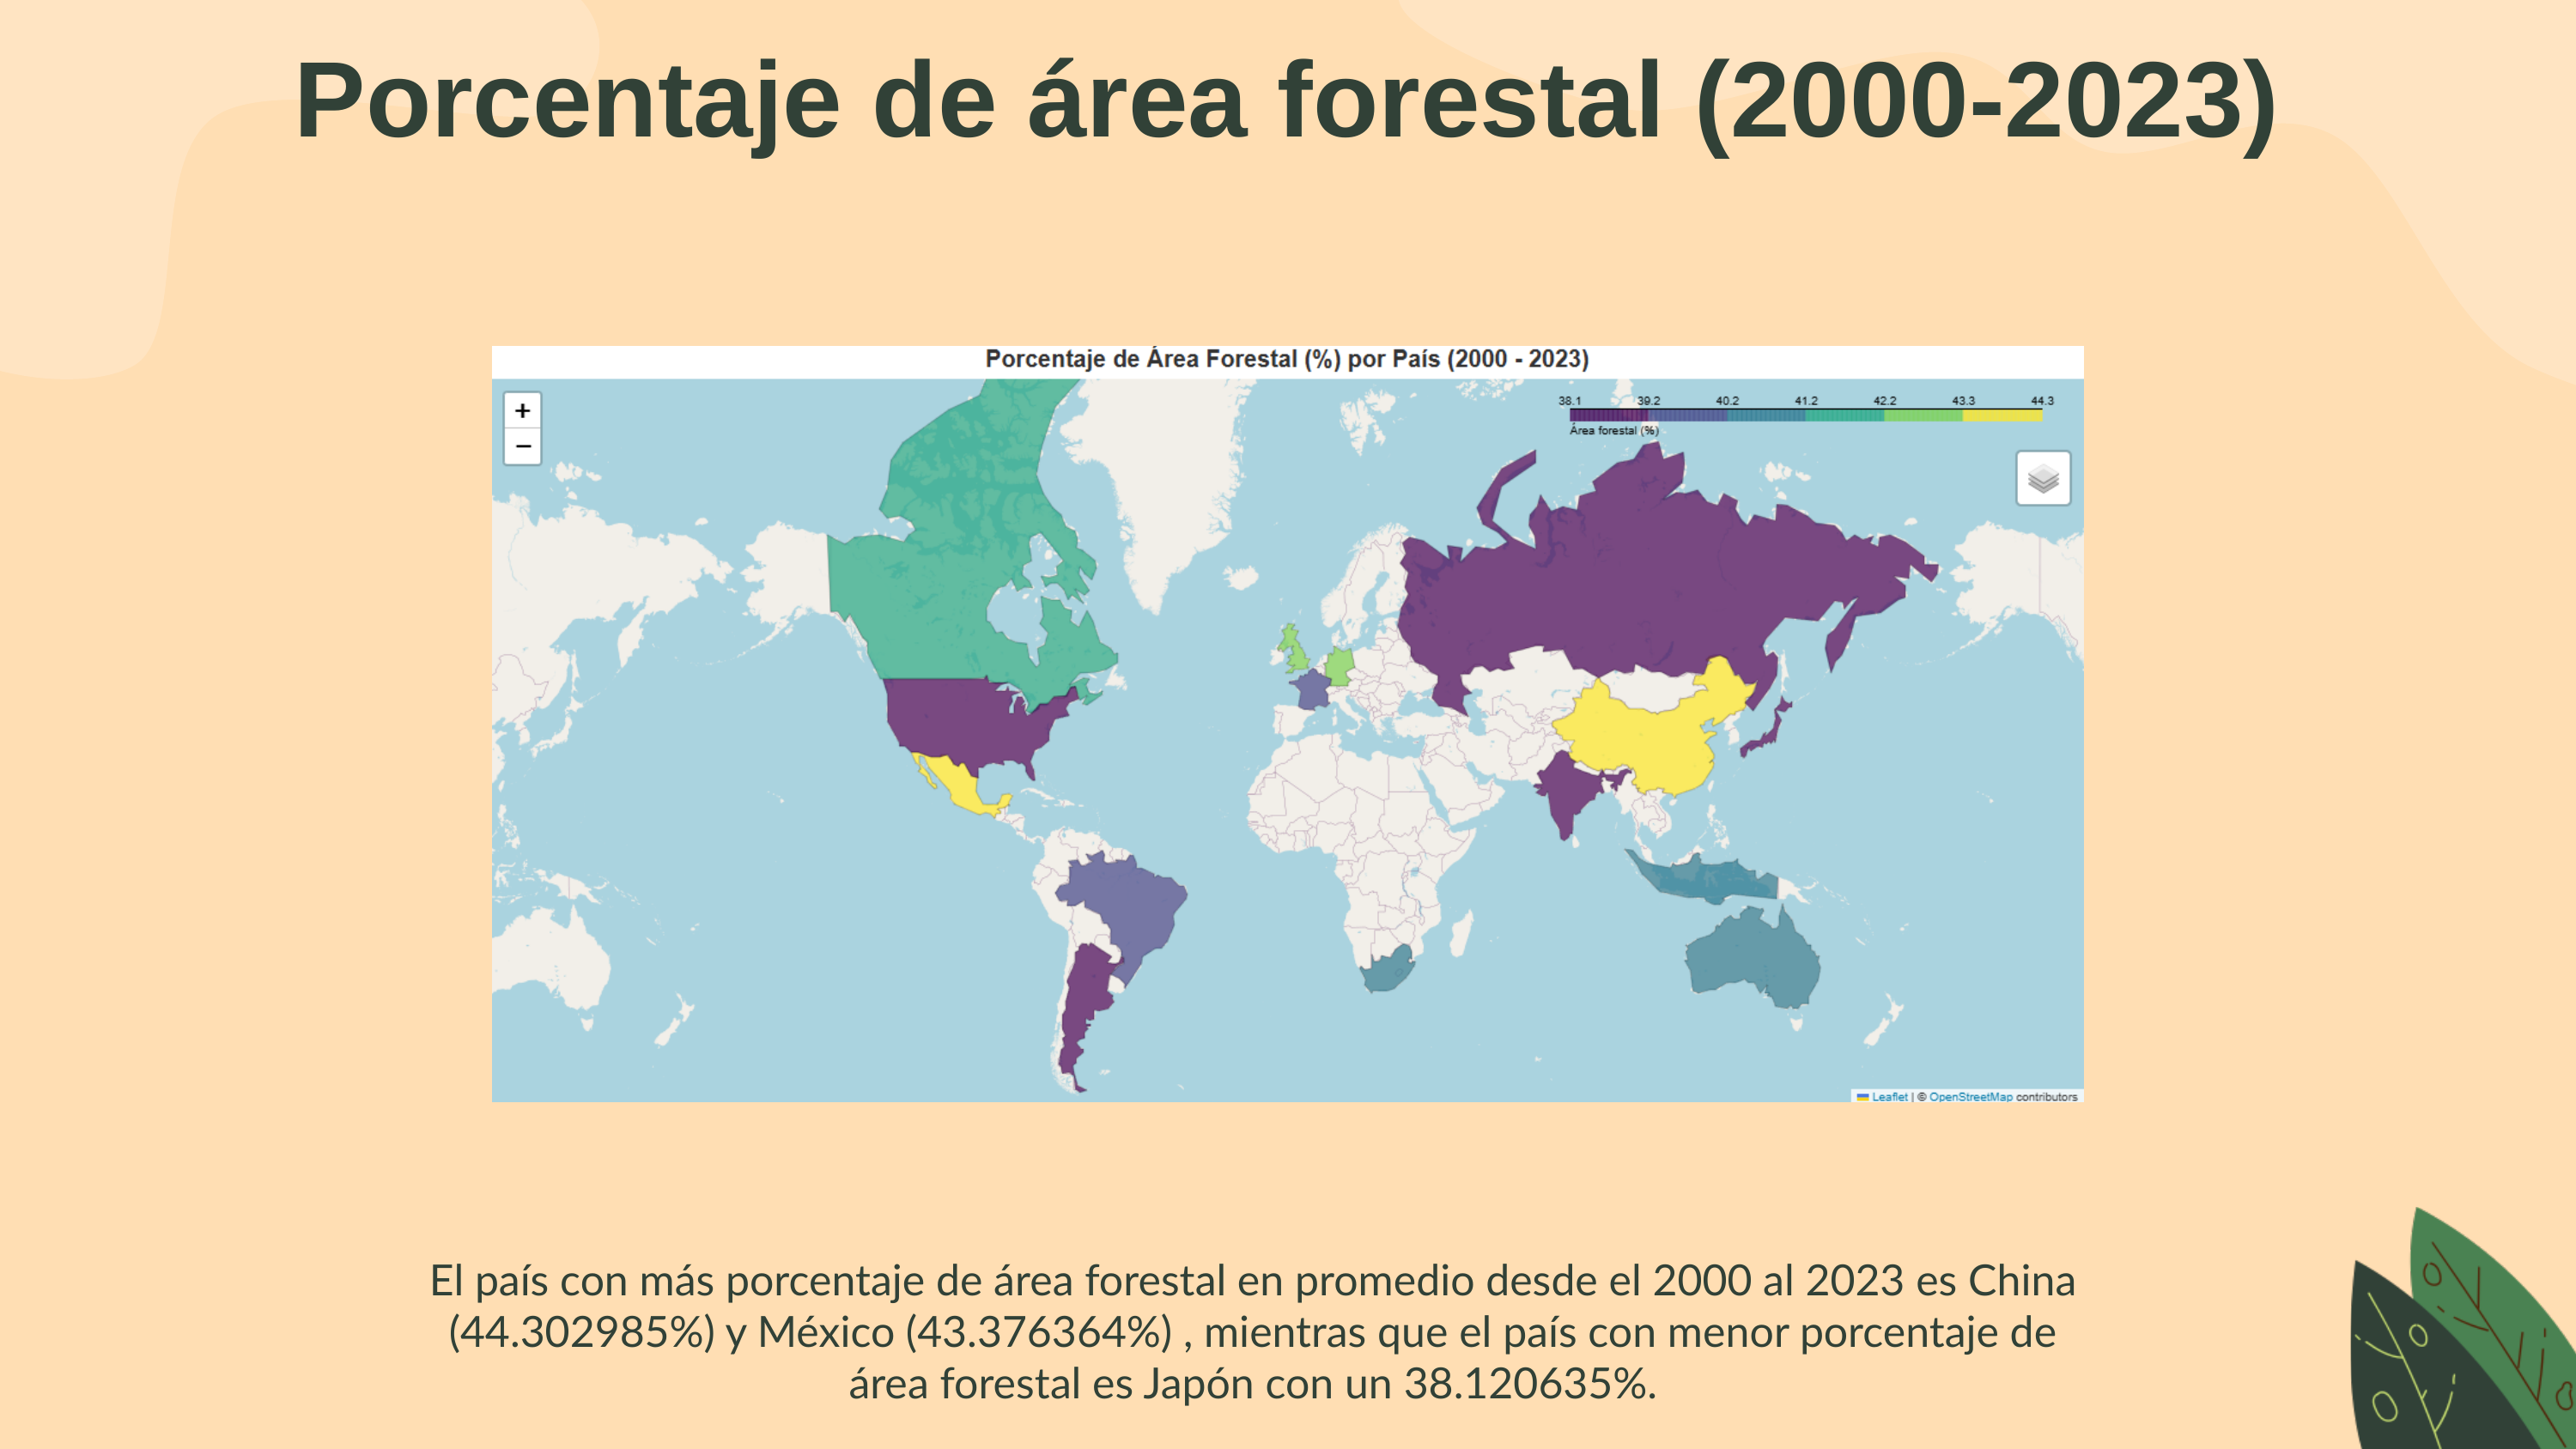

Porcentaje de área forestal (2000-2023)

El país con más porcentaje de área forestal en promedio desde el 2000 al 2023 es China (44.302985%) y México (43.376364%) , mientras que el país con menor porcentaje de área forestal es Japón con un 38.120635%.